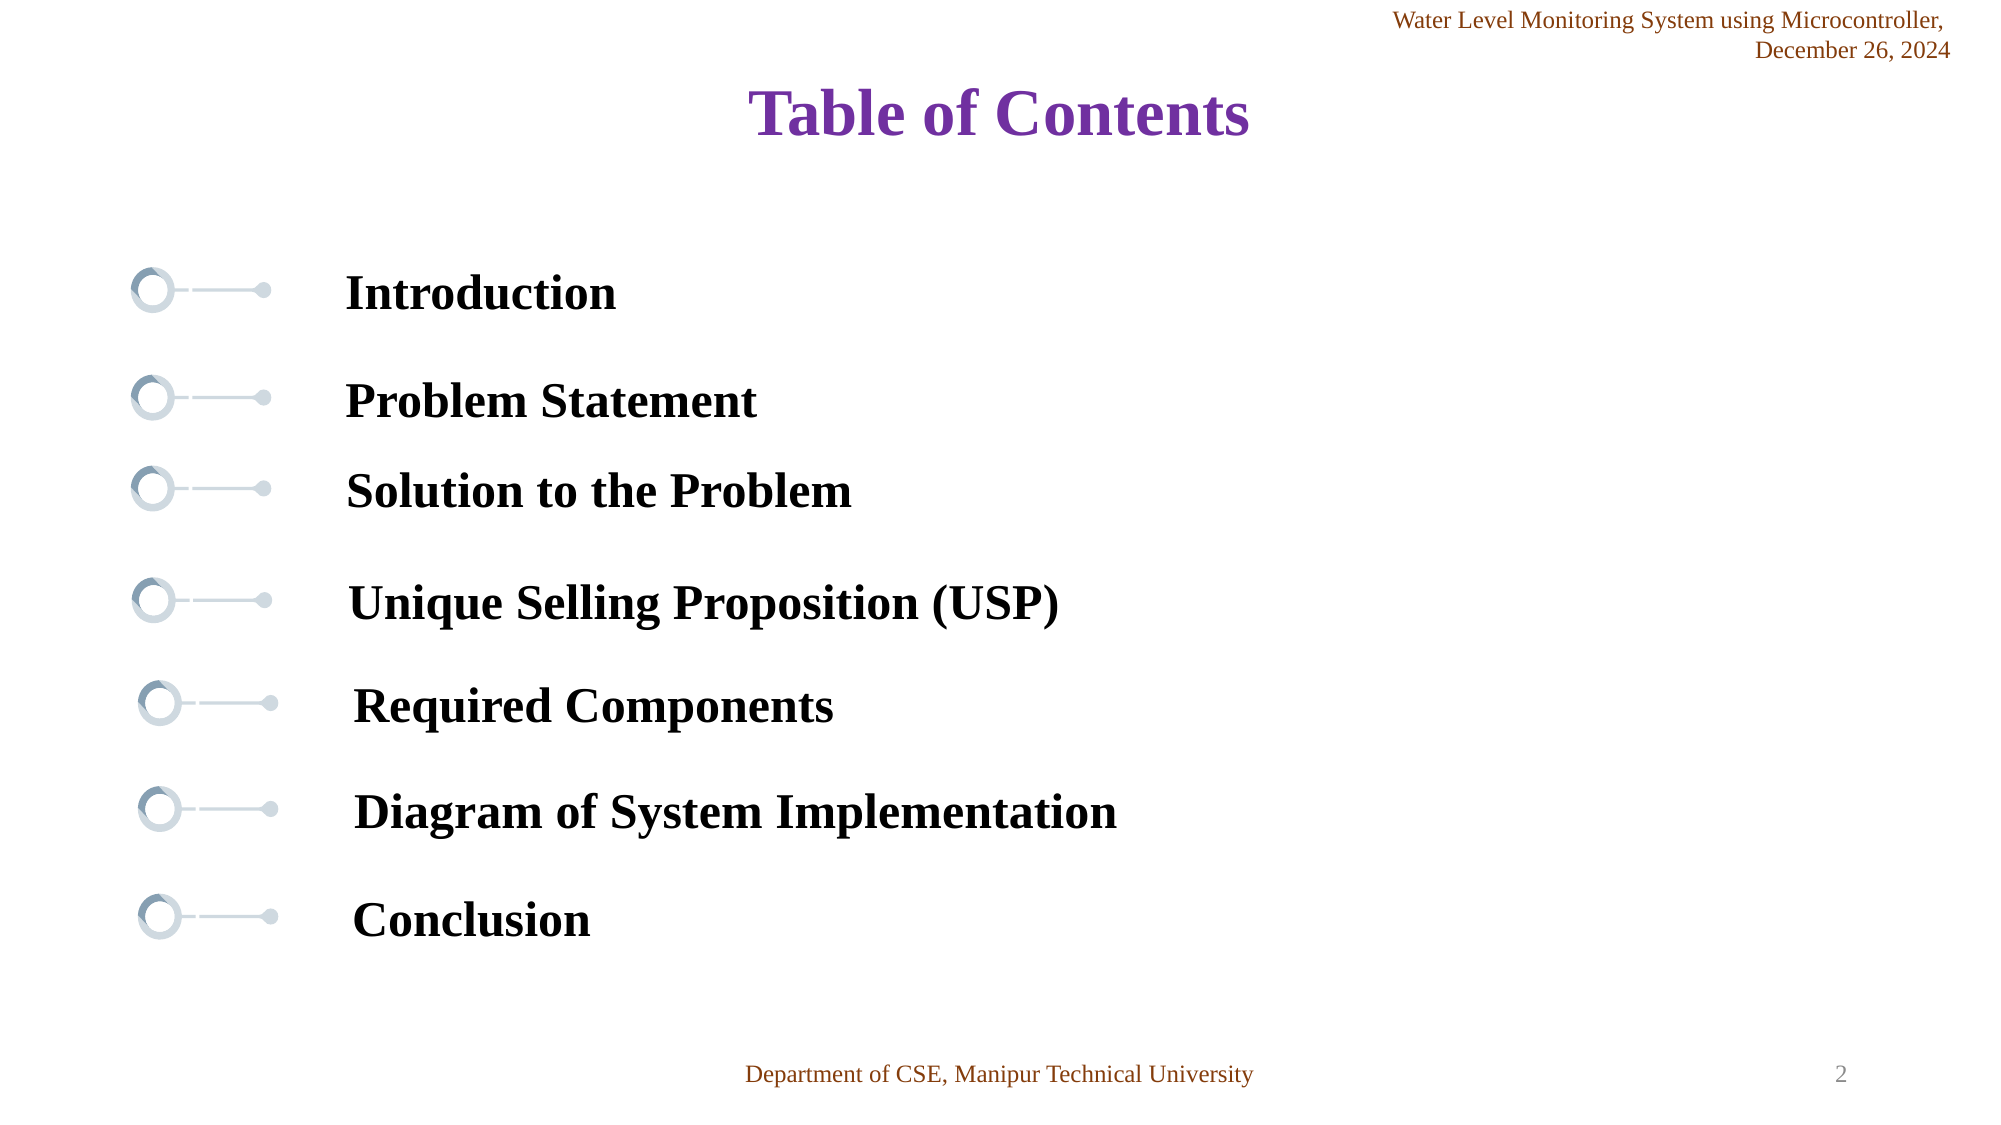

Water Level Monitoring System using Microcontroller,
December 26, 2024
# Table of Contents
Introduction

Deployment Models

Introduction

Types of cloud computing deployment models

What is the right choice for cloud deployment model?

Overall analysis of cloud deployment models

Service Models

Types of service models

Problem Statement

Solution to the Problem

Unique Selling Proposition (USP)

Required Components

Diagram of System Implementation

Conclusion

2
Department of CSE, Manipur Technical University